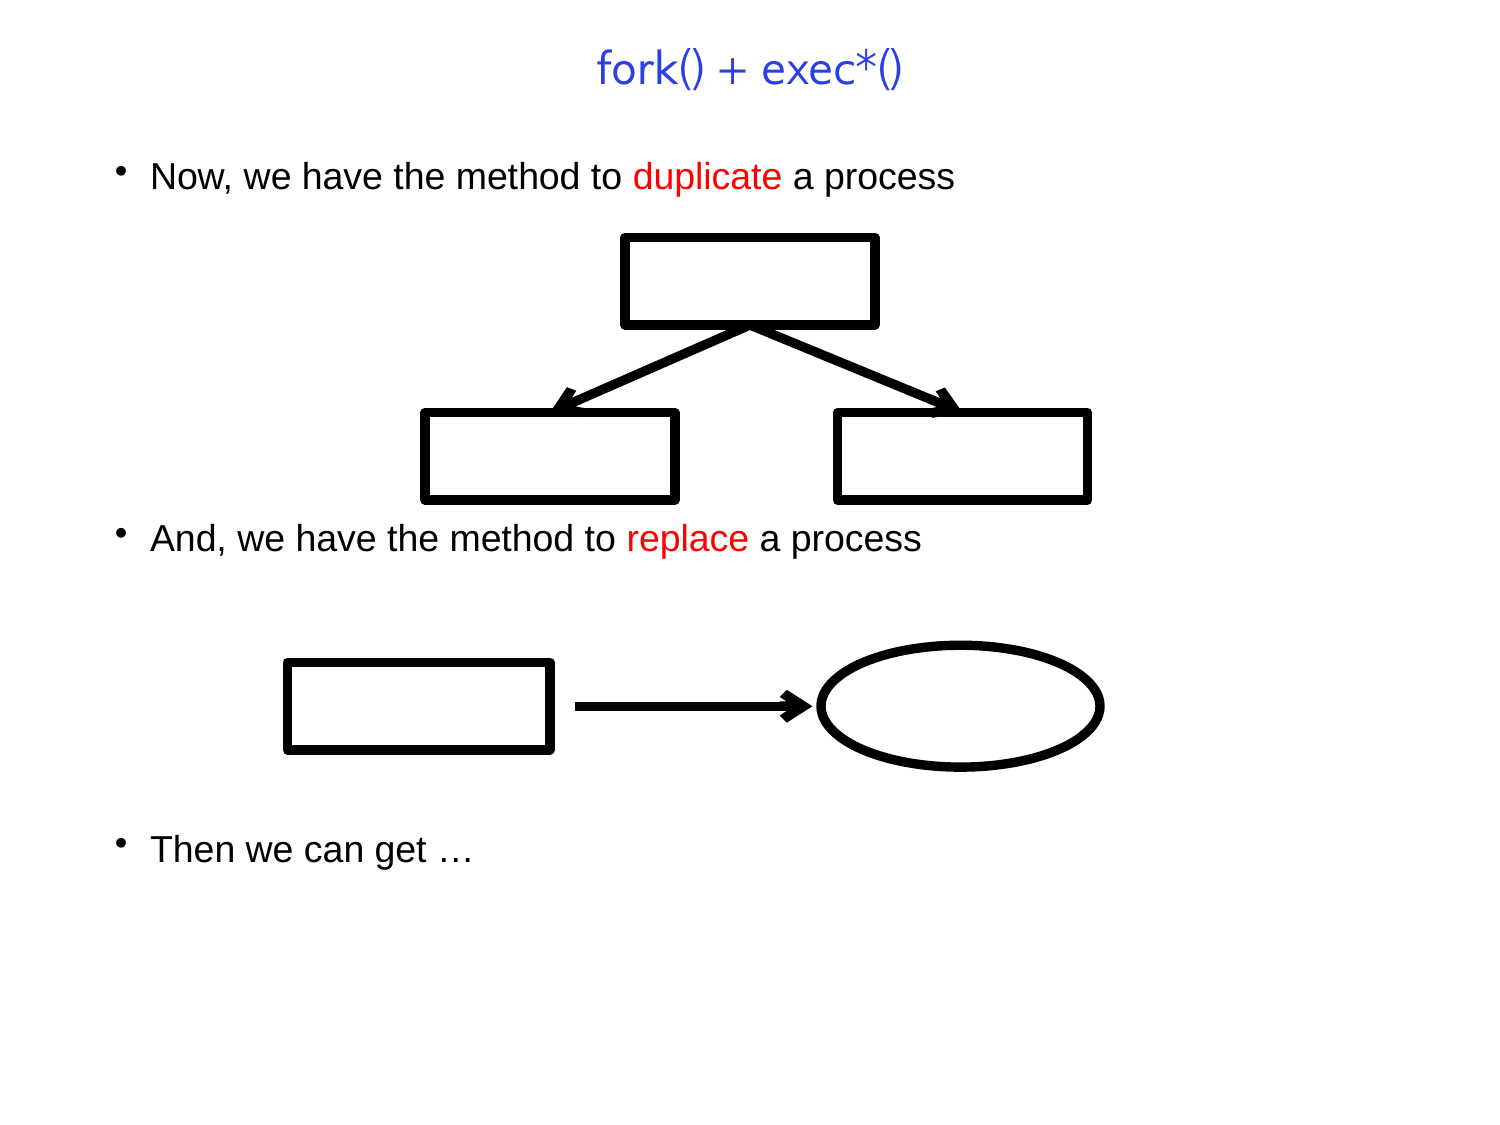

# fork() + exec*()
Now, we have the method to duplicate a process

And, we have the method to replace a process

Then we can get …